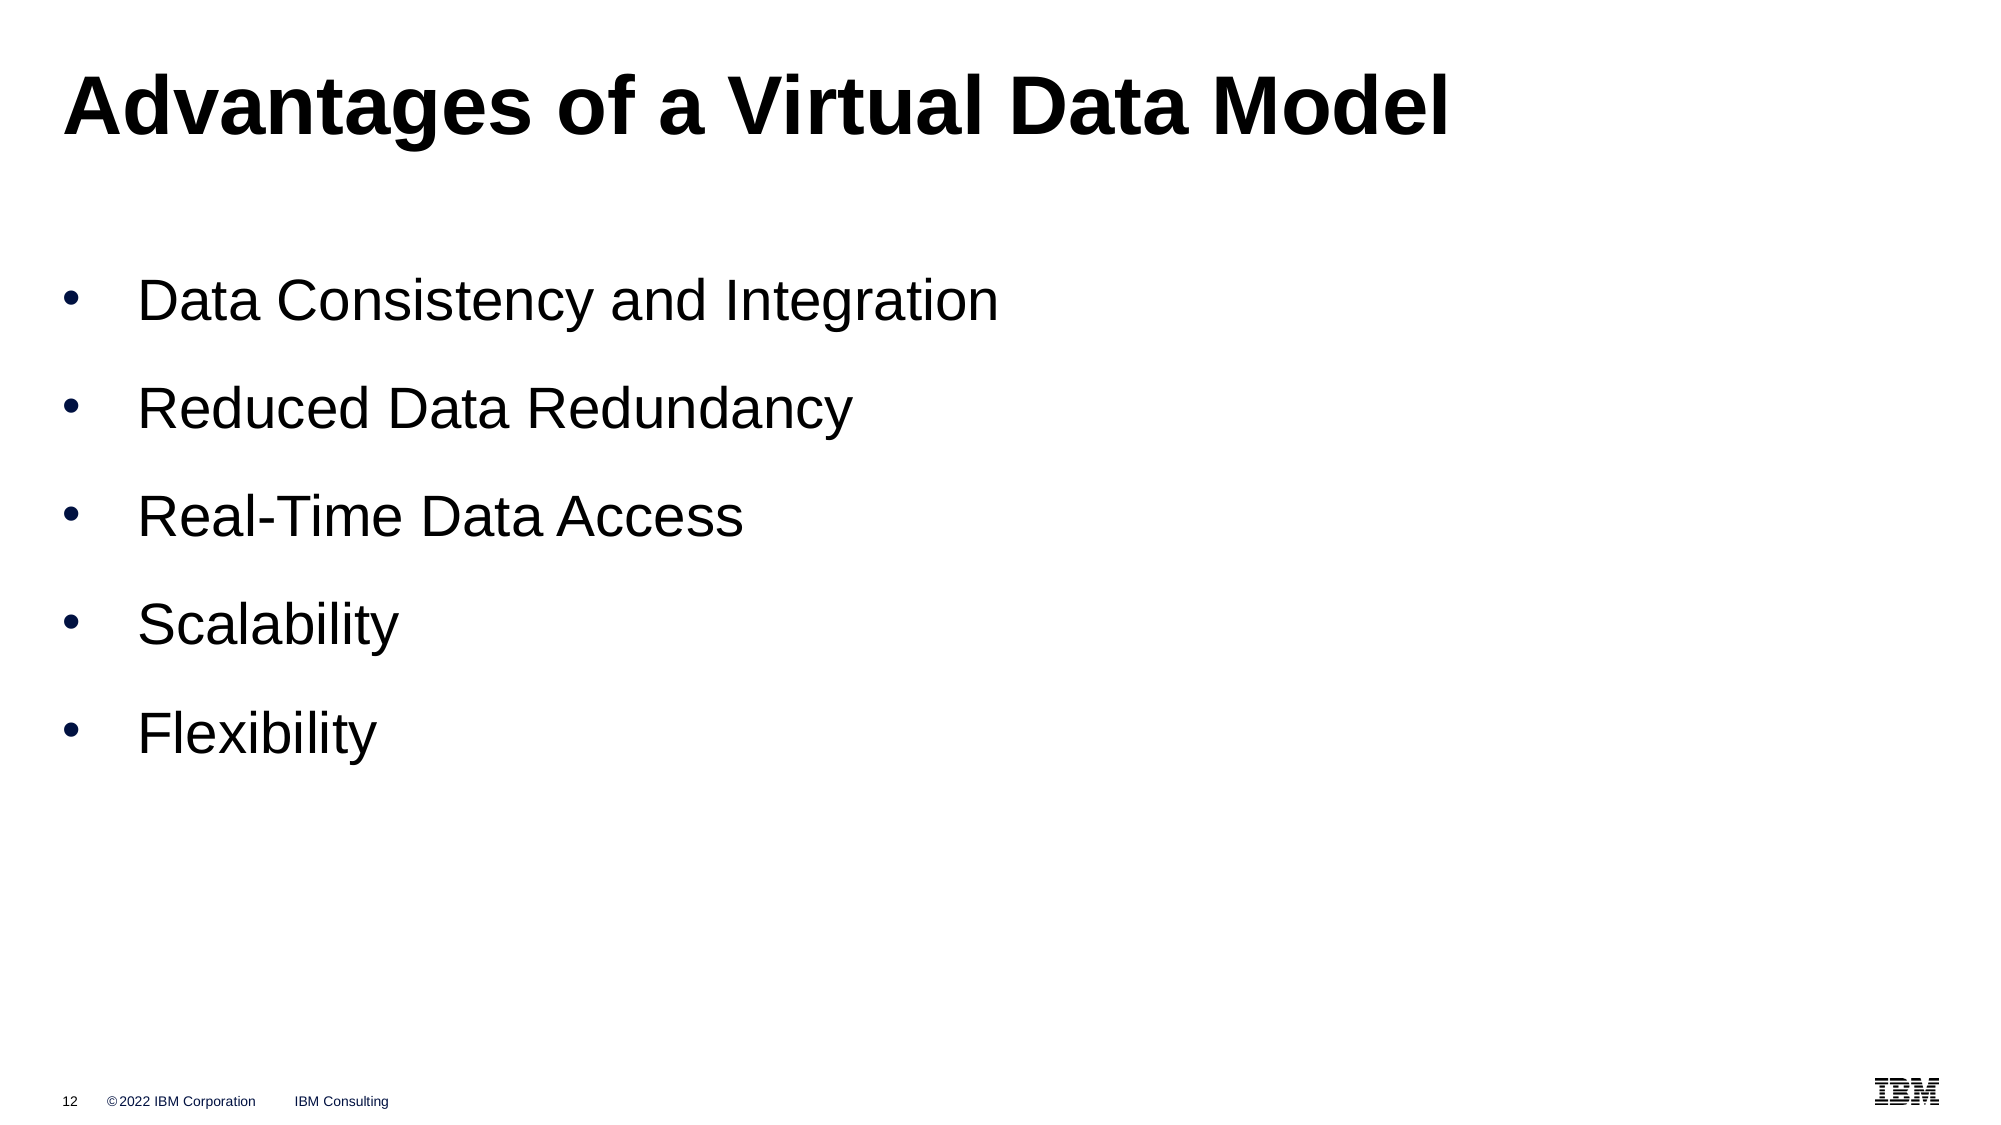

# Advantages of a Virtual Data Model
Data Consistency and Integration
Reduced Data Redundancy
Real-Time Data Access
Scalability
Flexibility